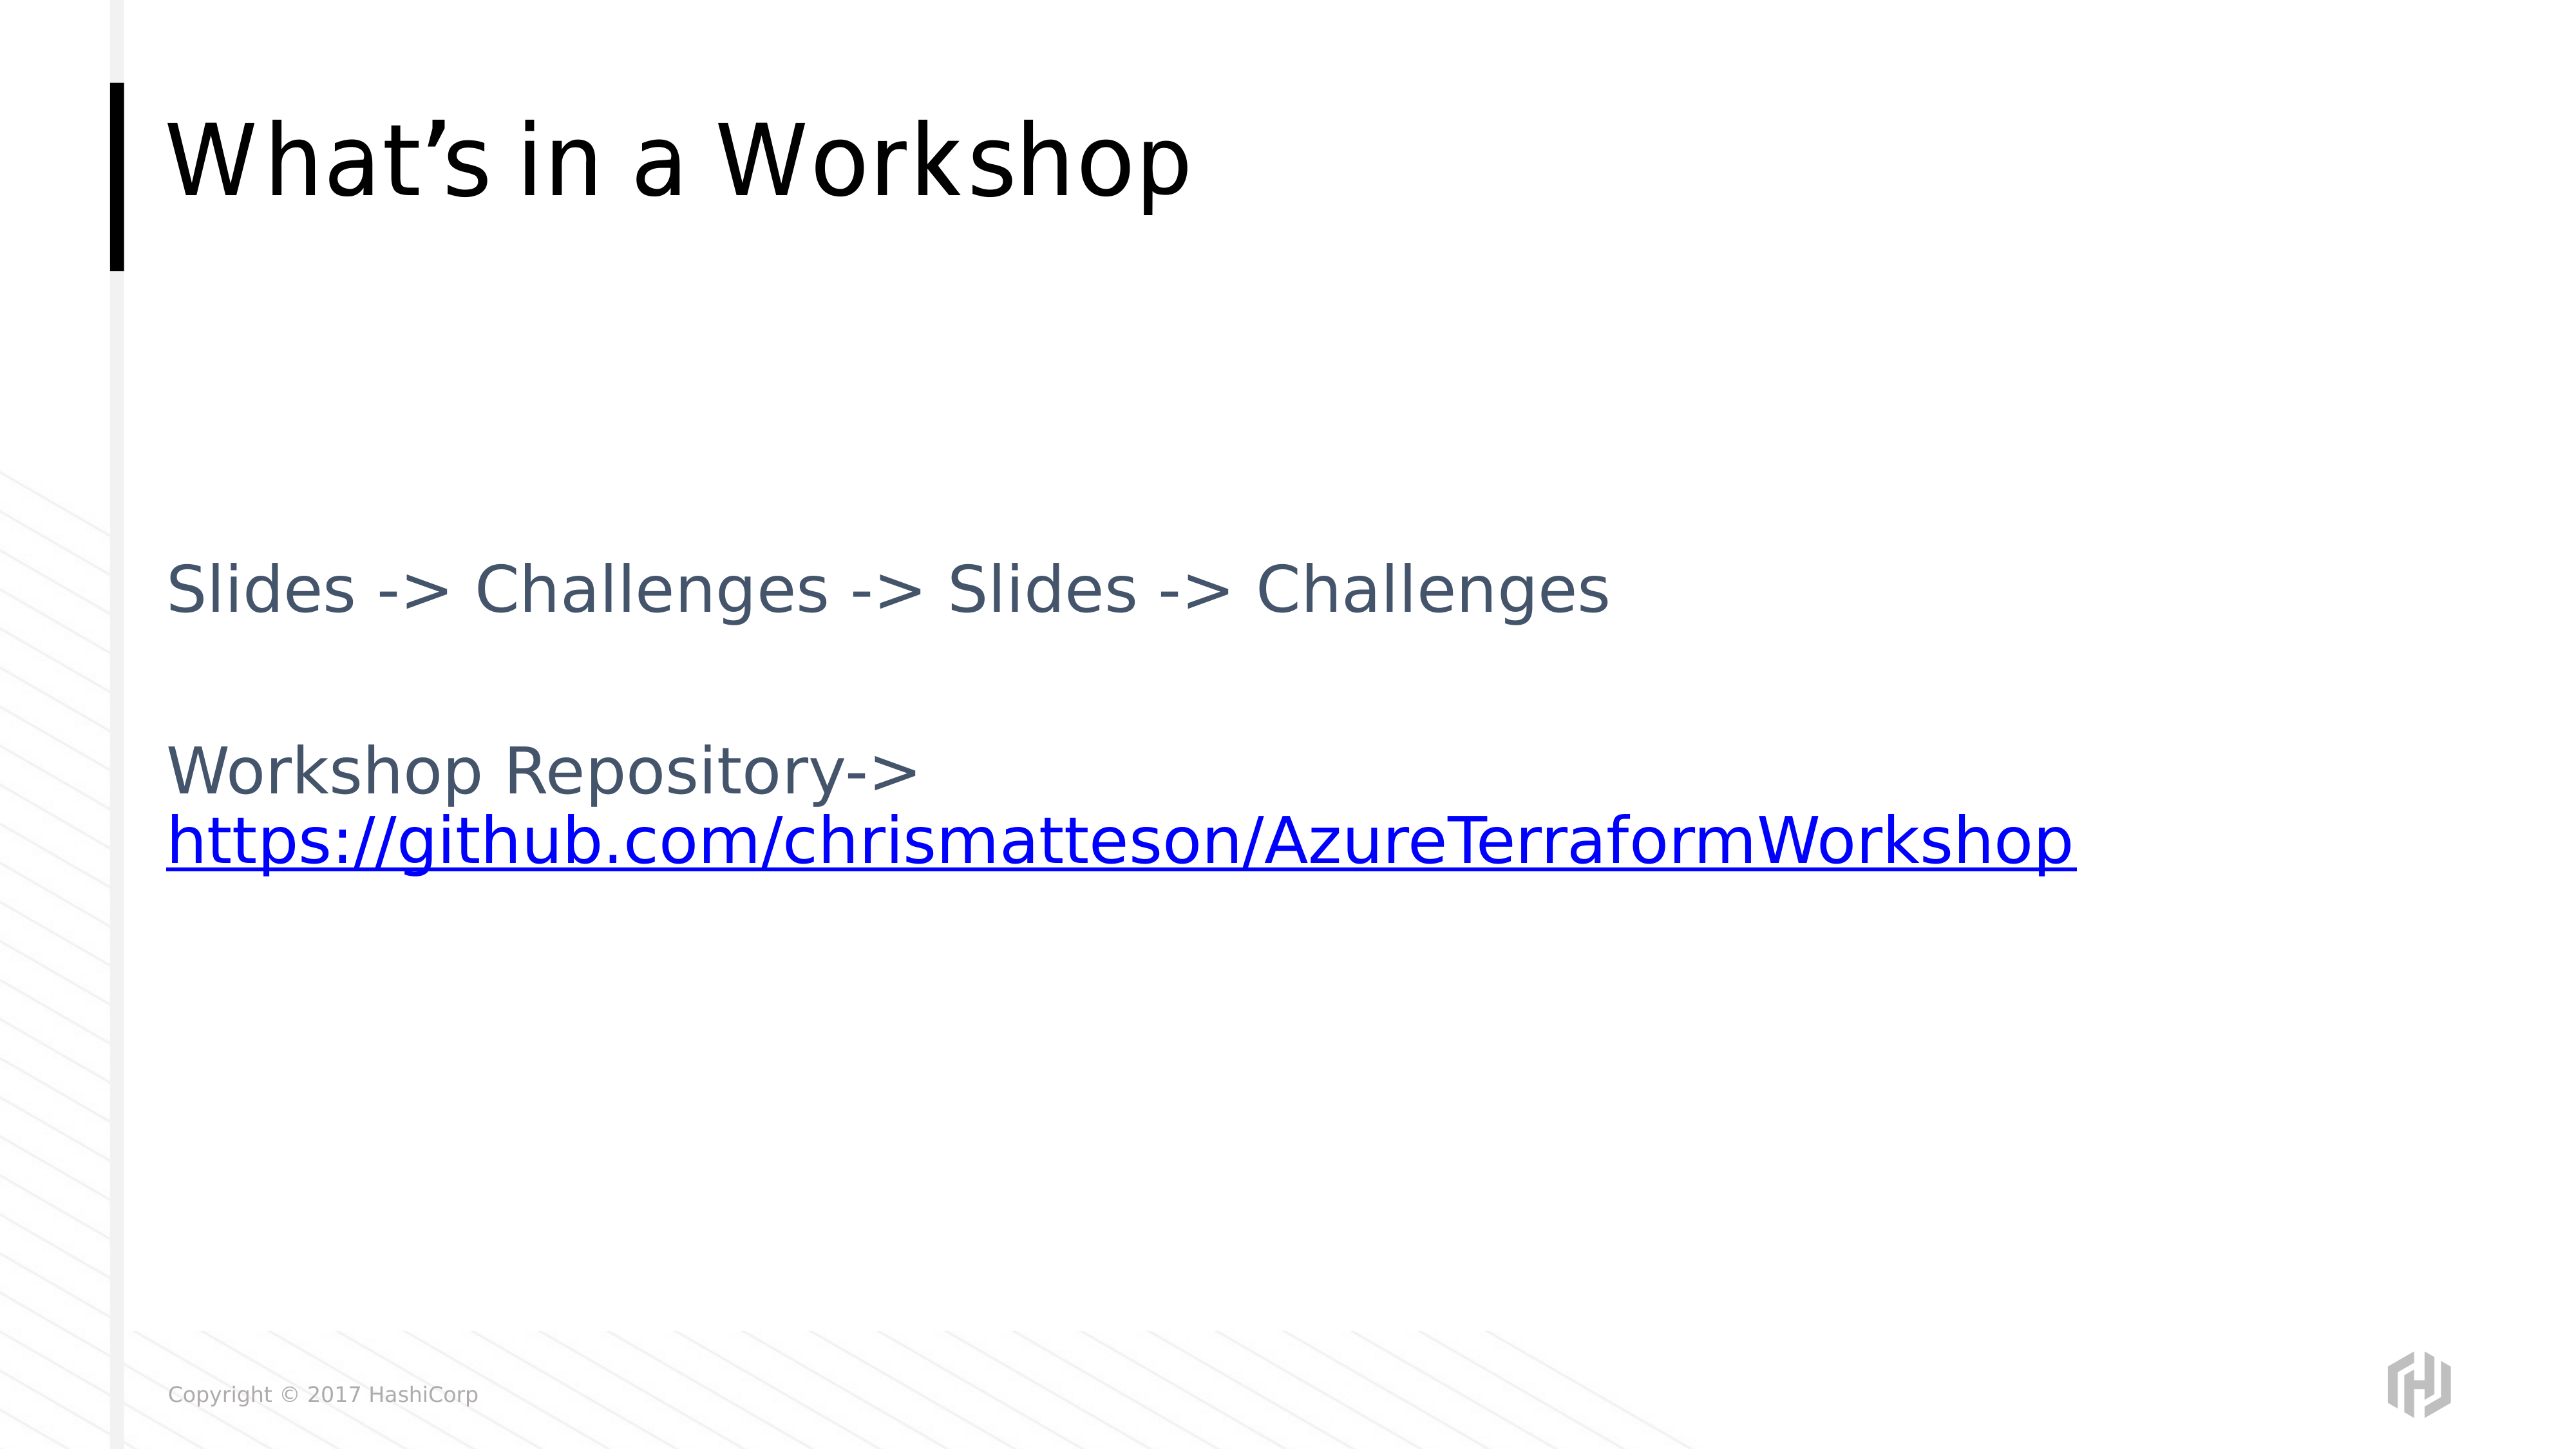

# What’s in a Workshop

Slides -> Challenges -> Slides -> Challenges

Workshop Repository-> https://github.com/chrismatteson/AzureTerraformWorkshop